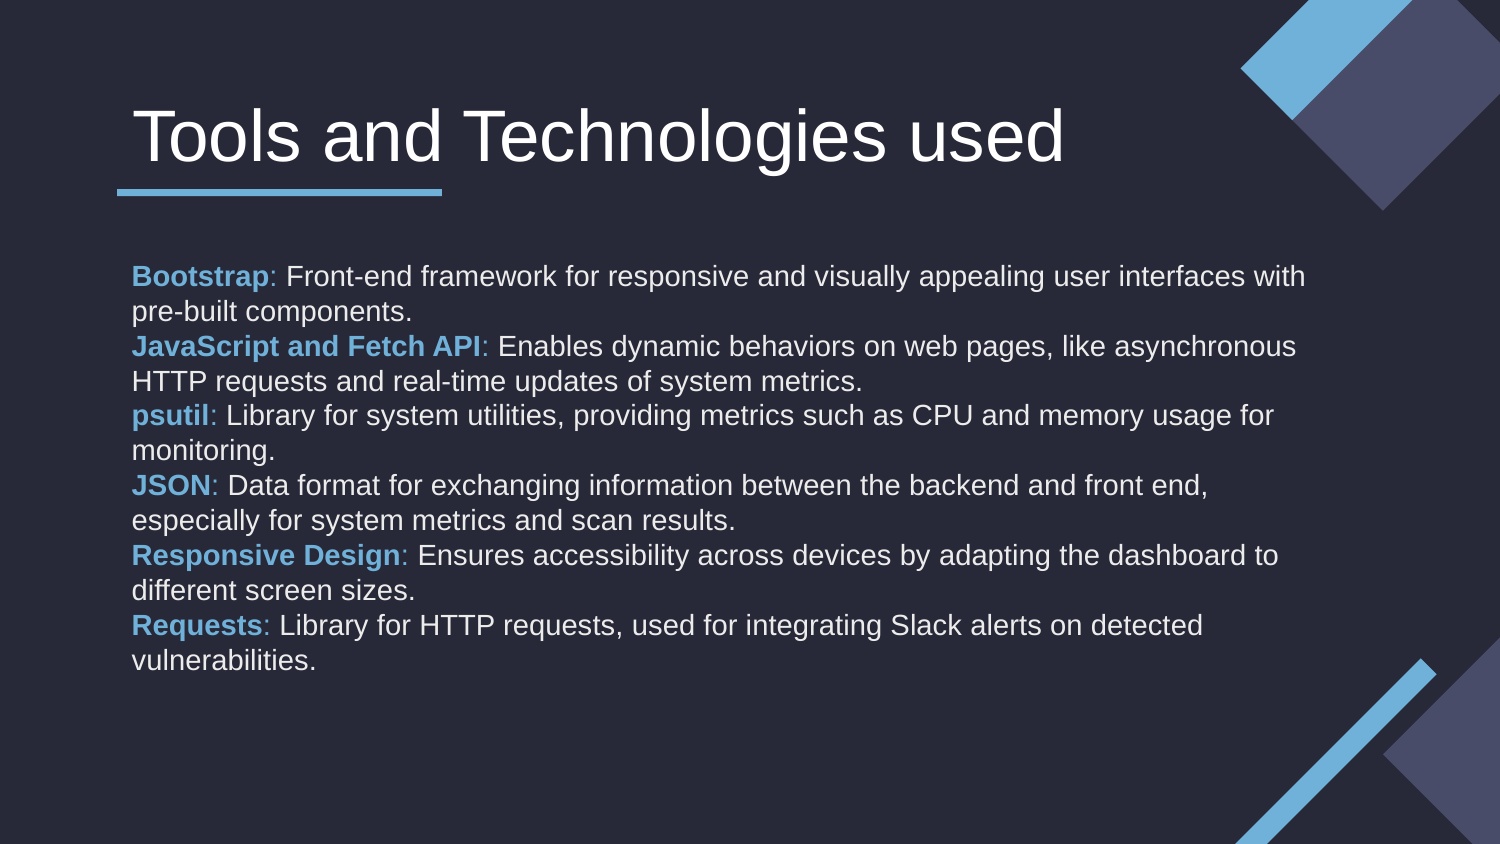

# Tools and Technologies used
Bootstrap: Front-end framework for responsive and visually appealing user interfaces with pre-built components.
JavaScript and Fetch API: Enables dynamic behaviors on web pages, like asynchronous HTTP requests and real-time updates of system metrics.
psutil: Library for system utilities, providing metrics such as CPU and memory usage for monitoring.
JSON: Data format for exchanging information between the backend and front end, especially for system metrics and scan results.
Responsive Design: Ensures accessibility across devices by adapting the dashboard to different screen sizes.
Requests: Library for HTTP requests, used for integrating Slack alerts on detected vulnerabilities.